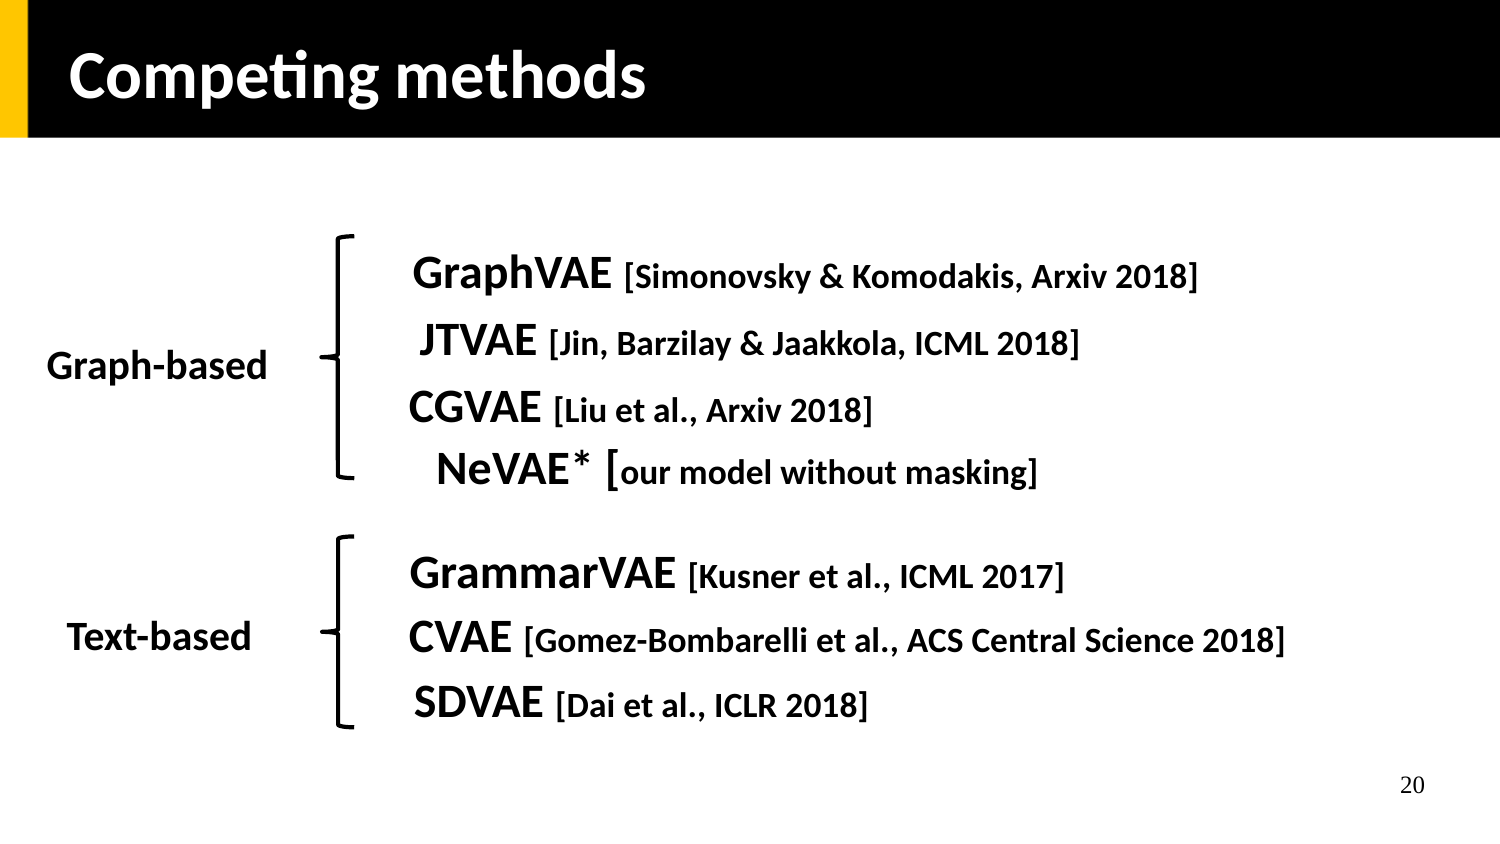

Competing methods
GraphVAE [Simonovsky & Komodakis, Arxiv 2018]

JTVAE [Jin, Barzilay & Jaakkola, ICML 2018]
Graph-based
CGVAE [Liu et al., Arxiv 2018]
NeVAE* [our model without masking]
GrammarVAE [Kusner et al., ICML 2017]

CVAE [Gomez-Bombarelli et al., ACS Central Science 2018]
Text-based
SDVAE [Dai et al., ICLR 2018]
20